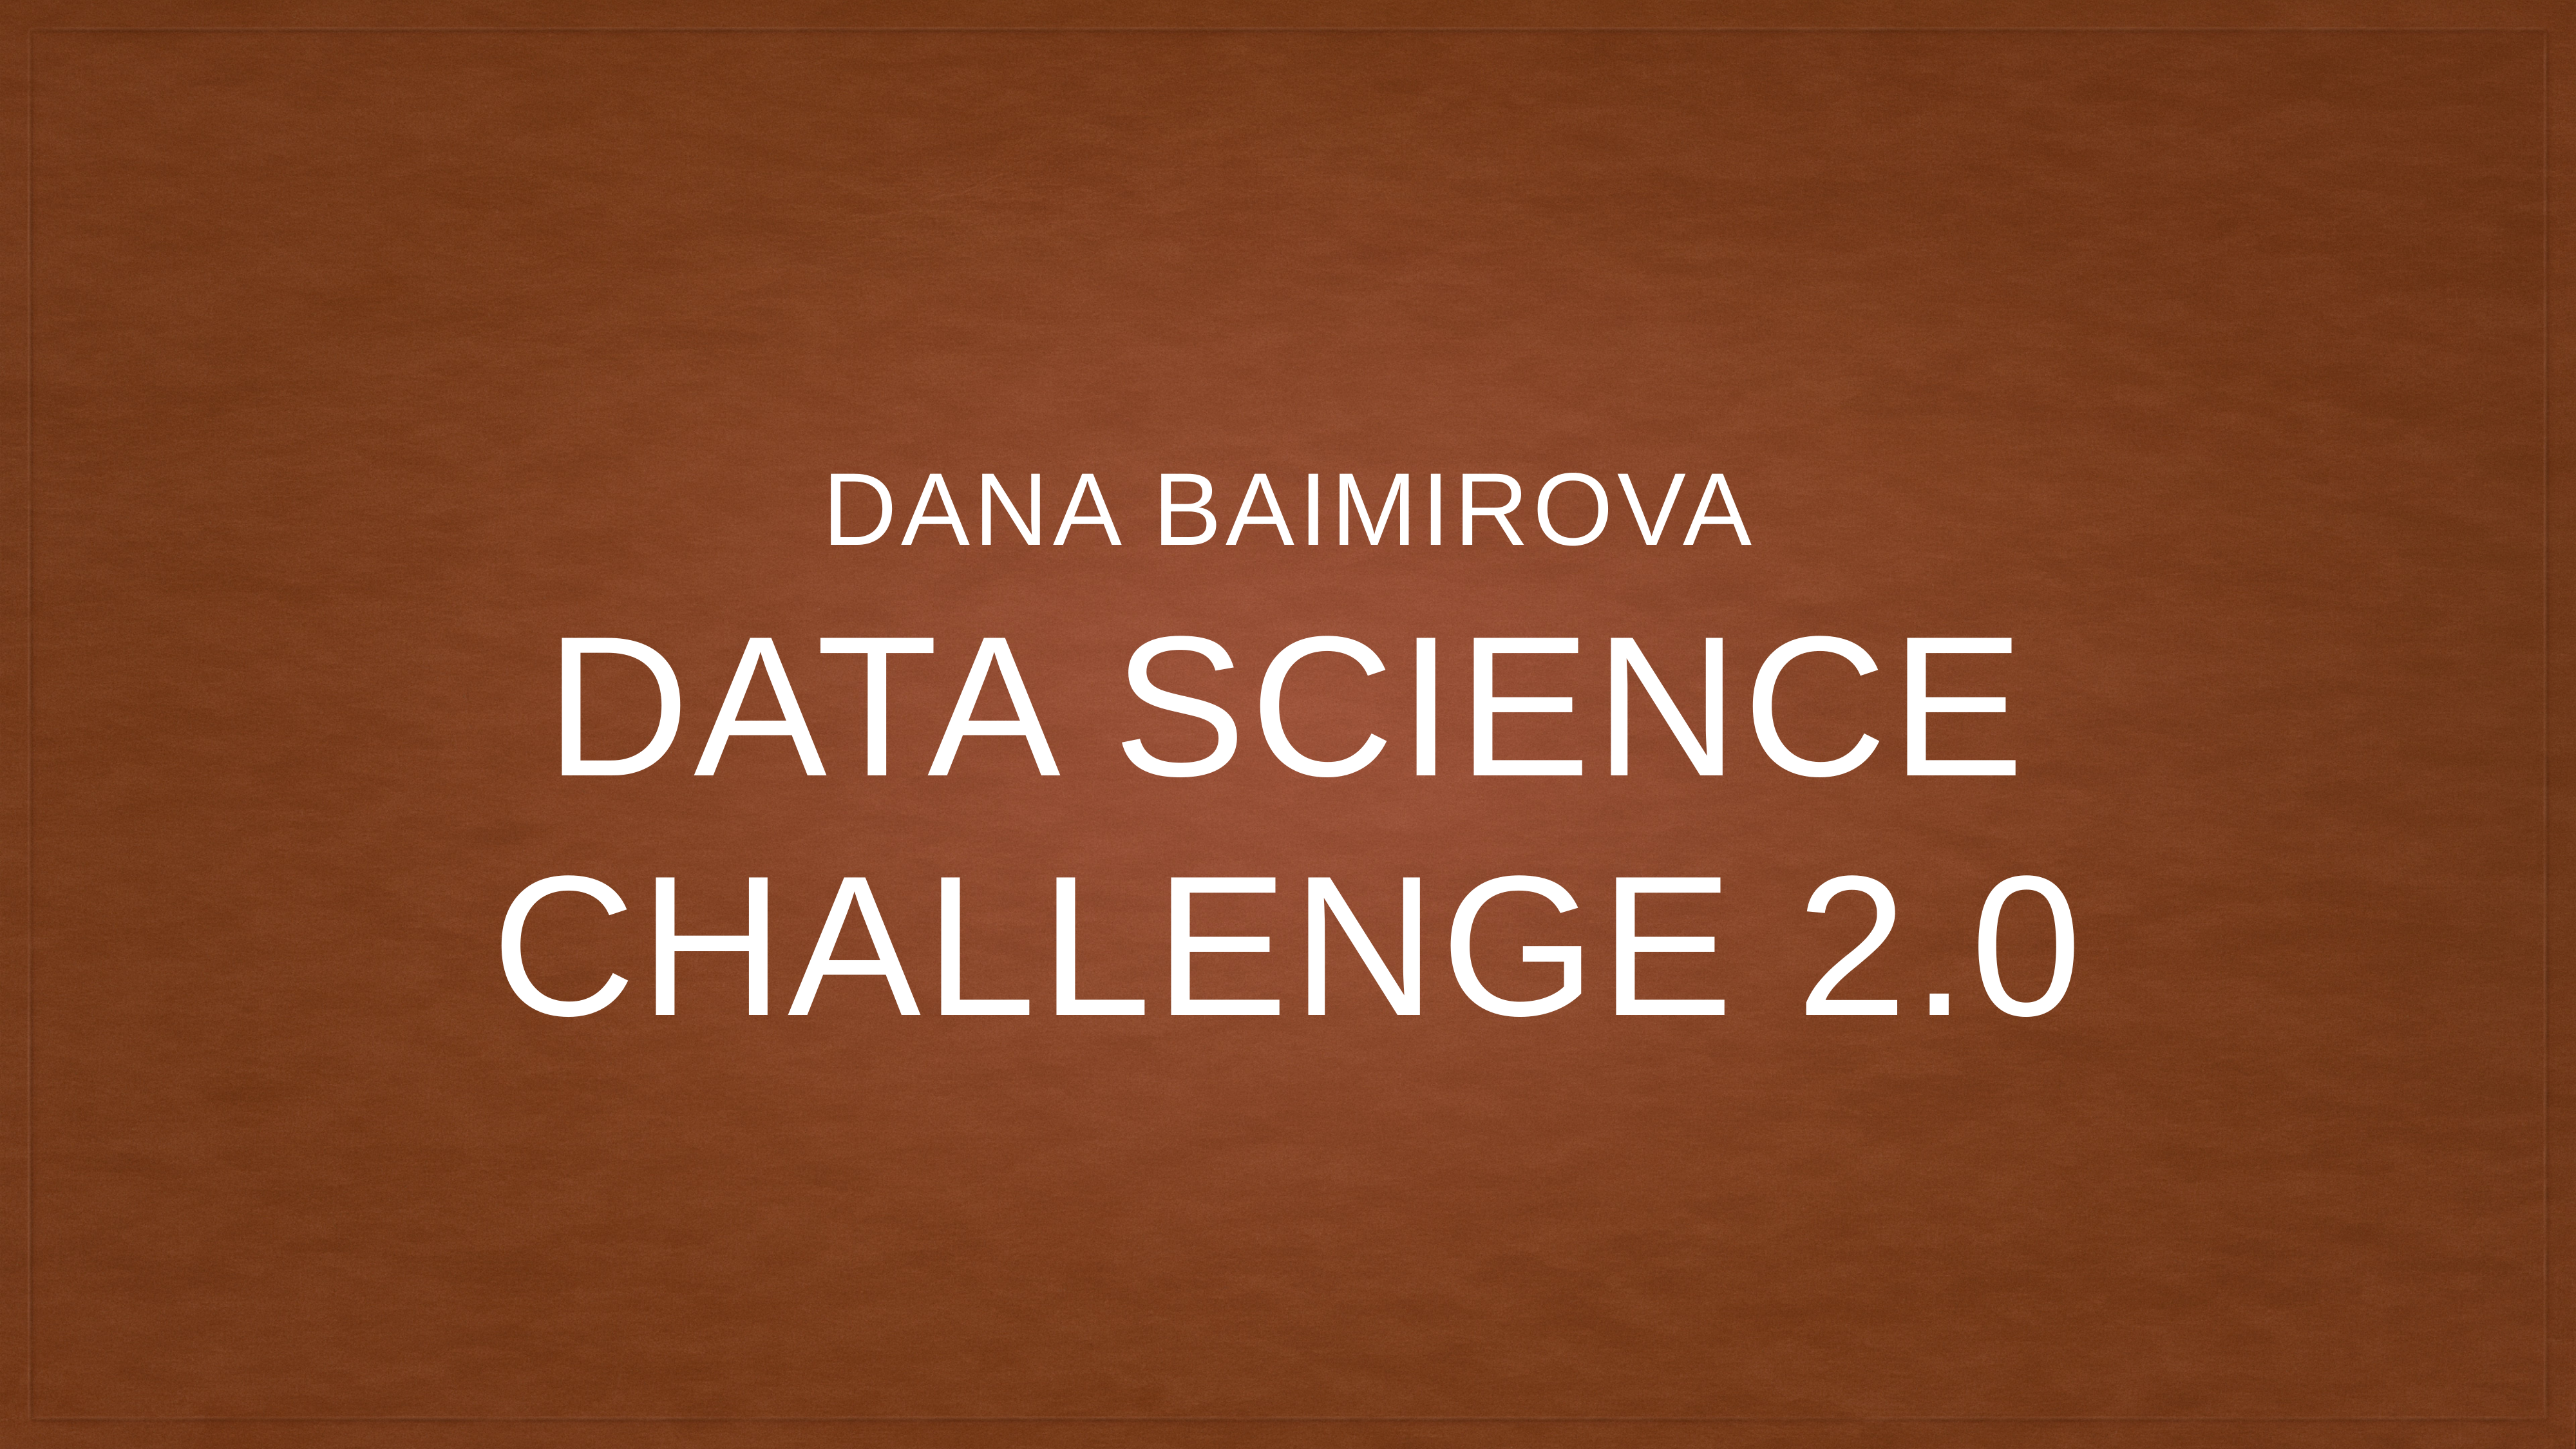

Dana Baimirova
# Data Science Challenge 2.0